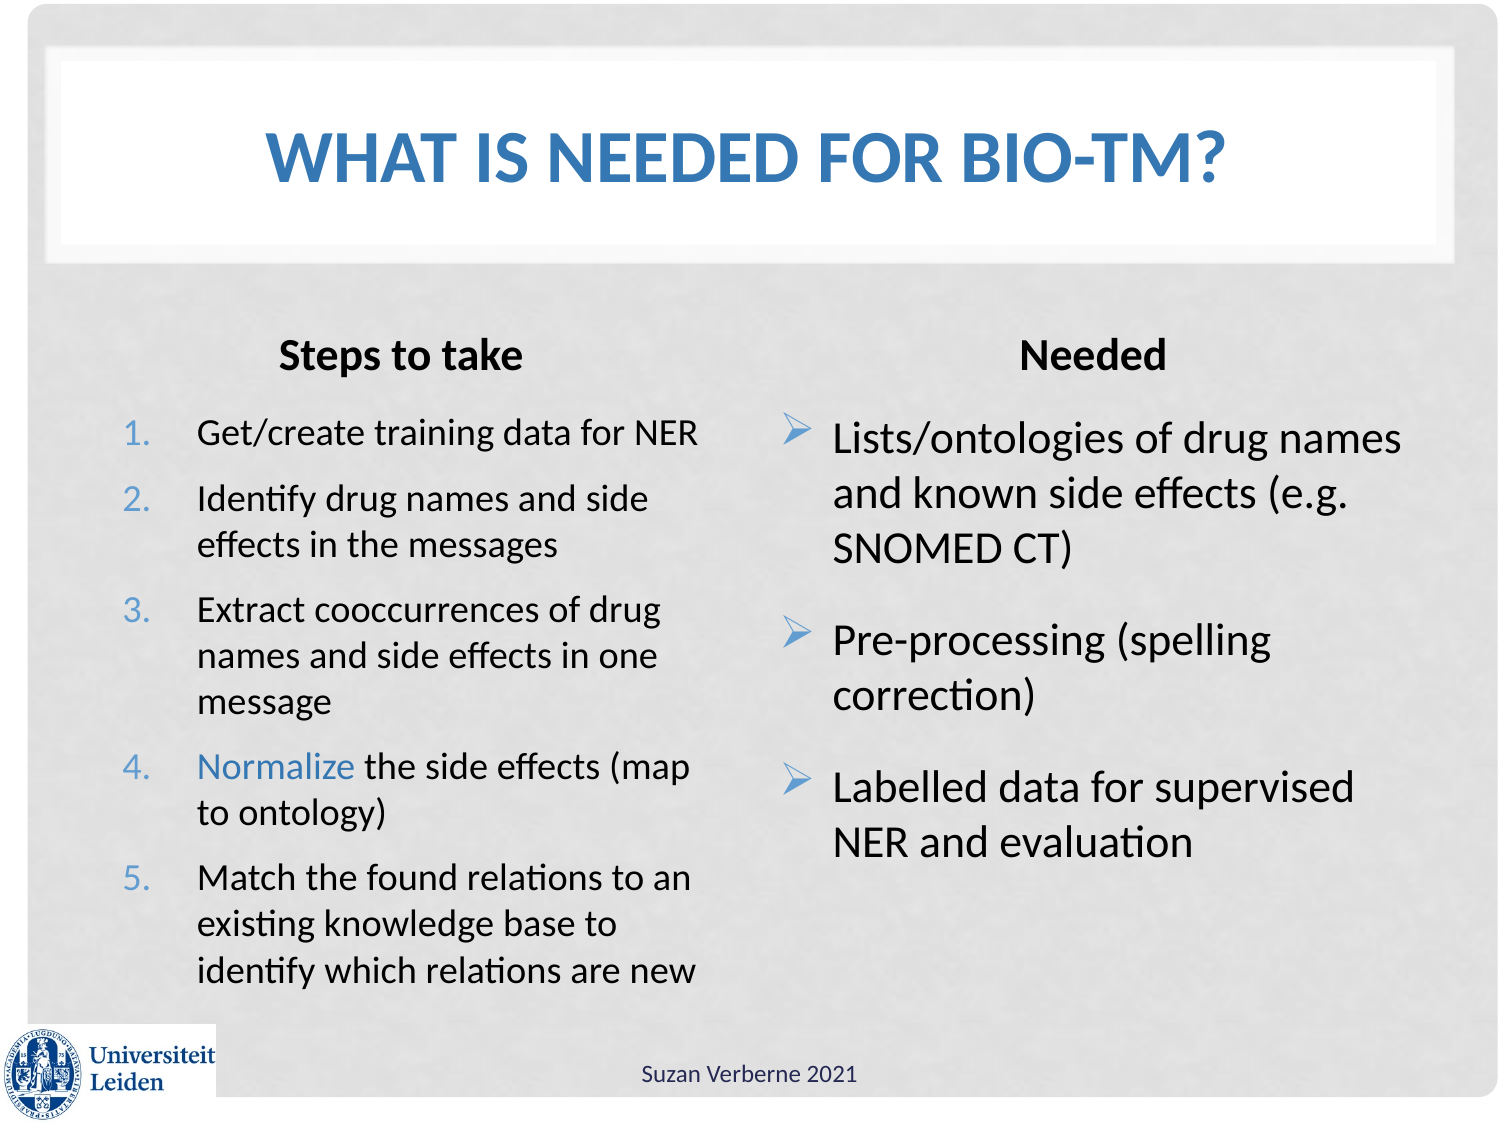

# What is needed for Bio-TM?
Steps to take
Needed
Get/create training data for NER
Identify drug names and side effects in the messages
Extract cooccurrences of drug names and side effects in one message
Normalize the side effects (map to ontology)
Match the found relations to an existing knowledge base to identify which relations are new

Lists/ontologies of drug names and known side effects (e.g. SNOMED CT)
Pre-processing (spelling correction)
Labelled data for supervised NER and evaluation

Suzan Verberne 2021